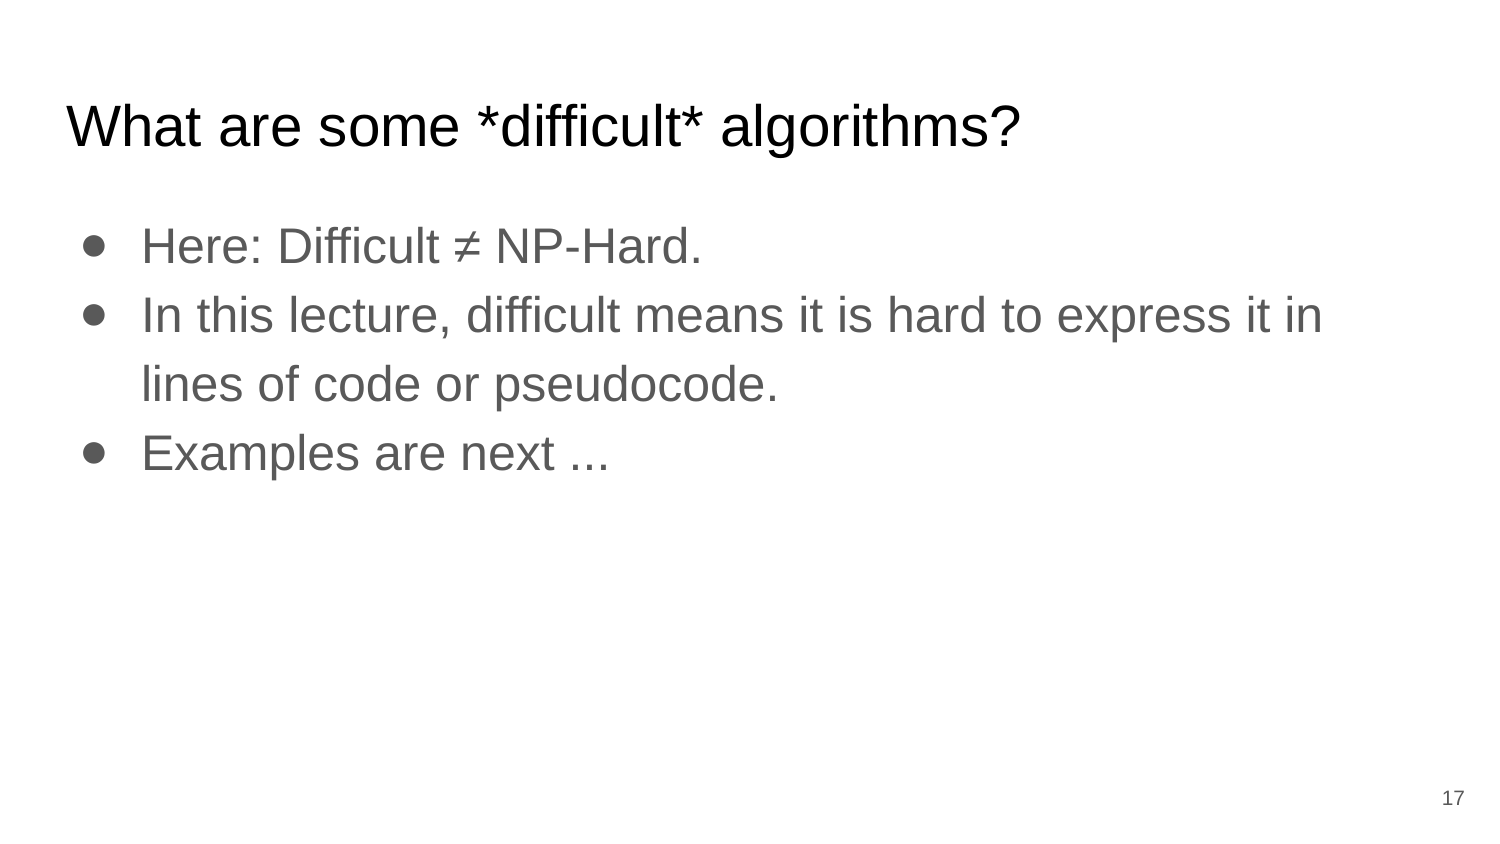

# What are some *difficult* algorithms?
Here: Difficult ≠ NP-Hard.
In this lecture, difficult means it is hard to express it in lines of code or pseudocode.
Examples are next ...
17